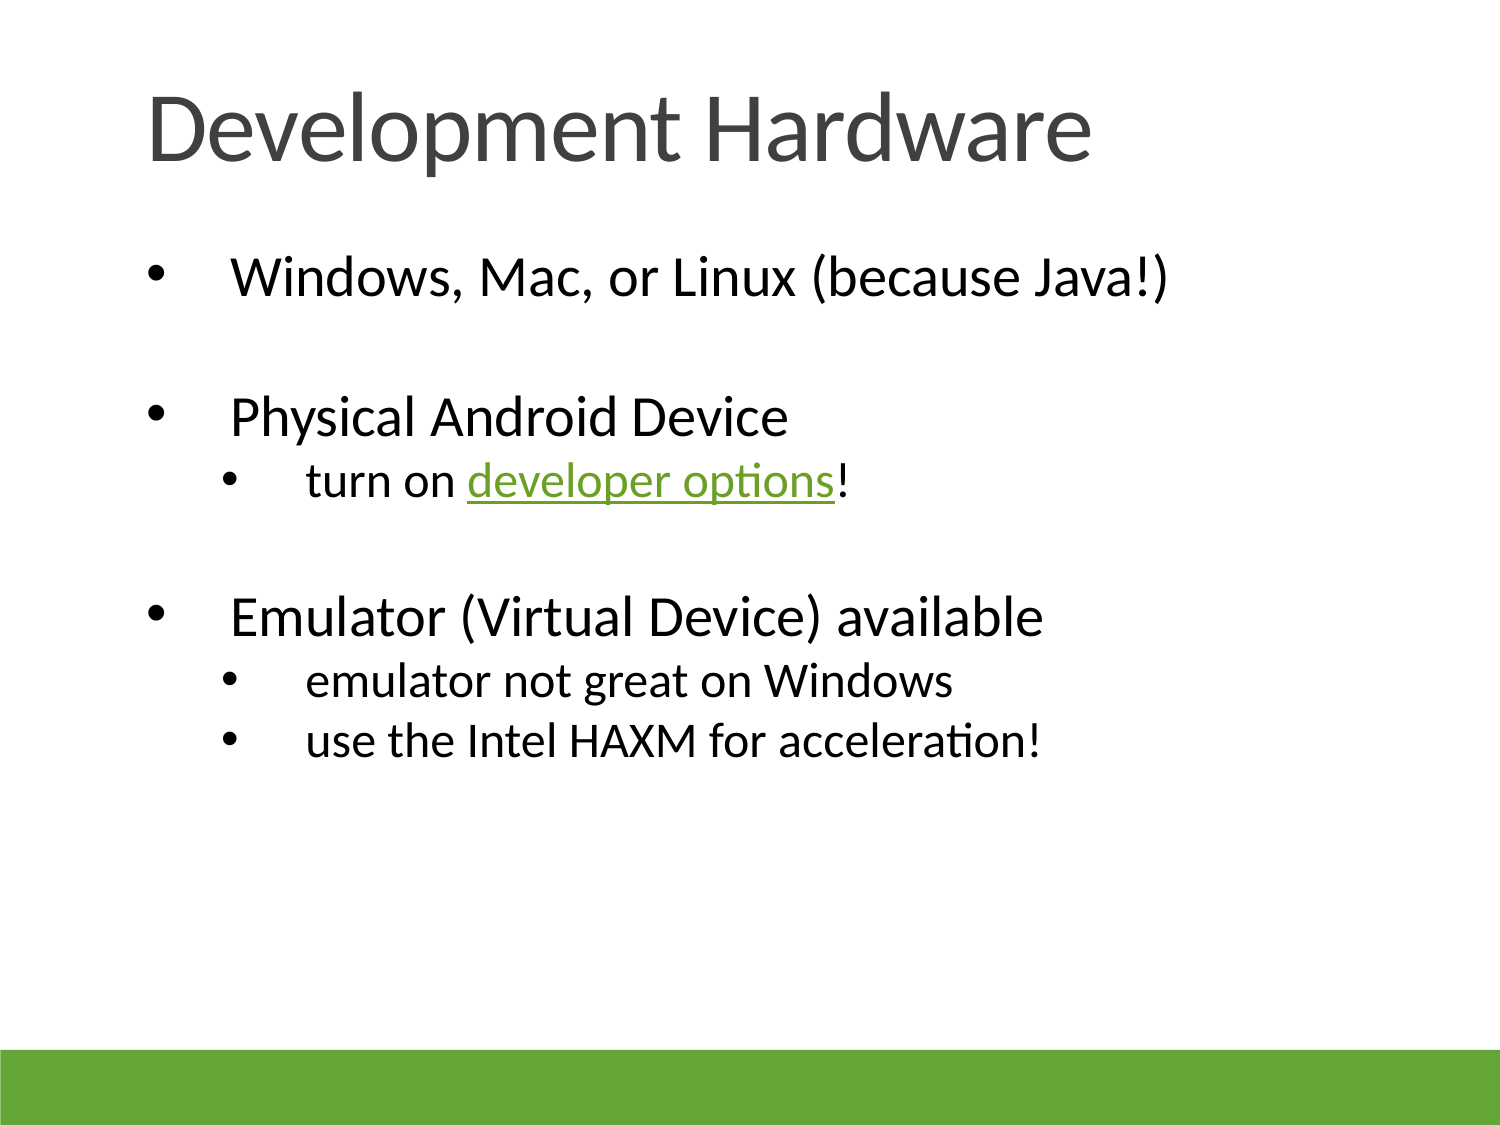

Development Hardware
Windows, Mac, or Linux (because Java!)

Physical Android Device
turn on developer options!

Emulator (Virtual Device) available
emulator not great on Windows
use the Intel HAXM for acceleration!